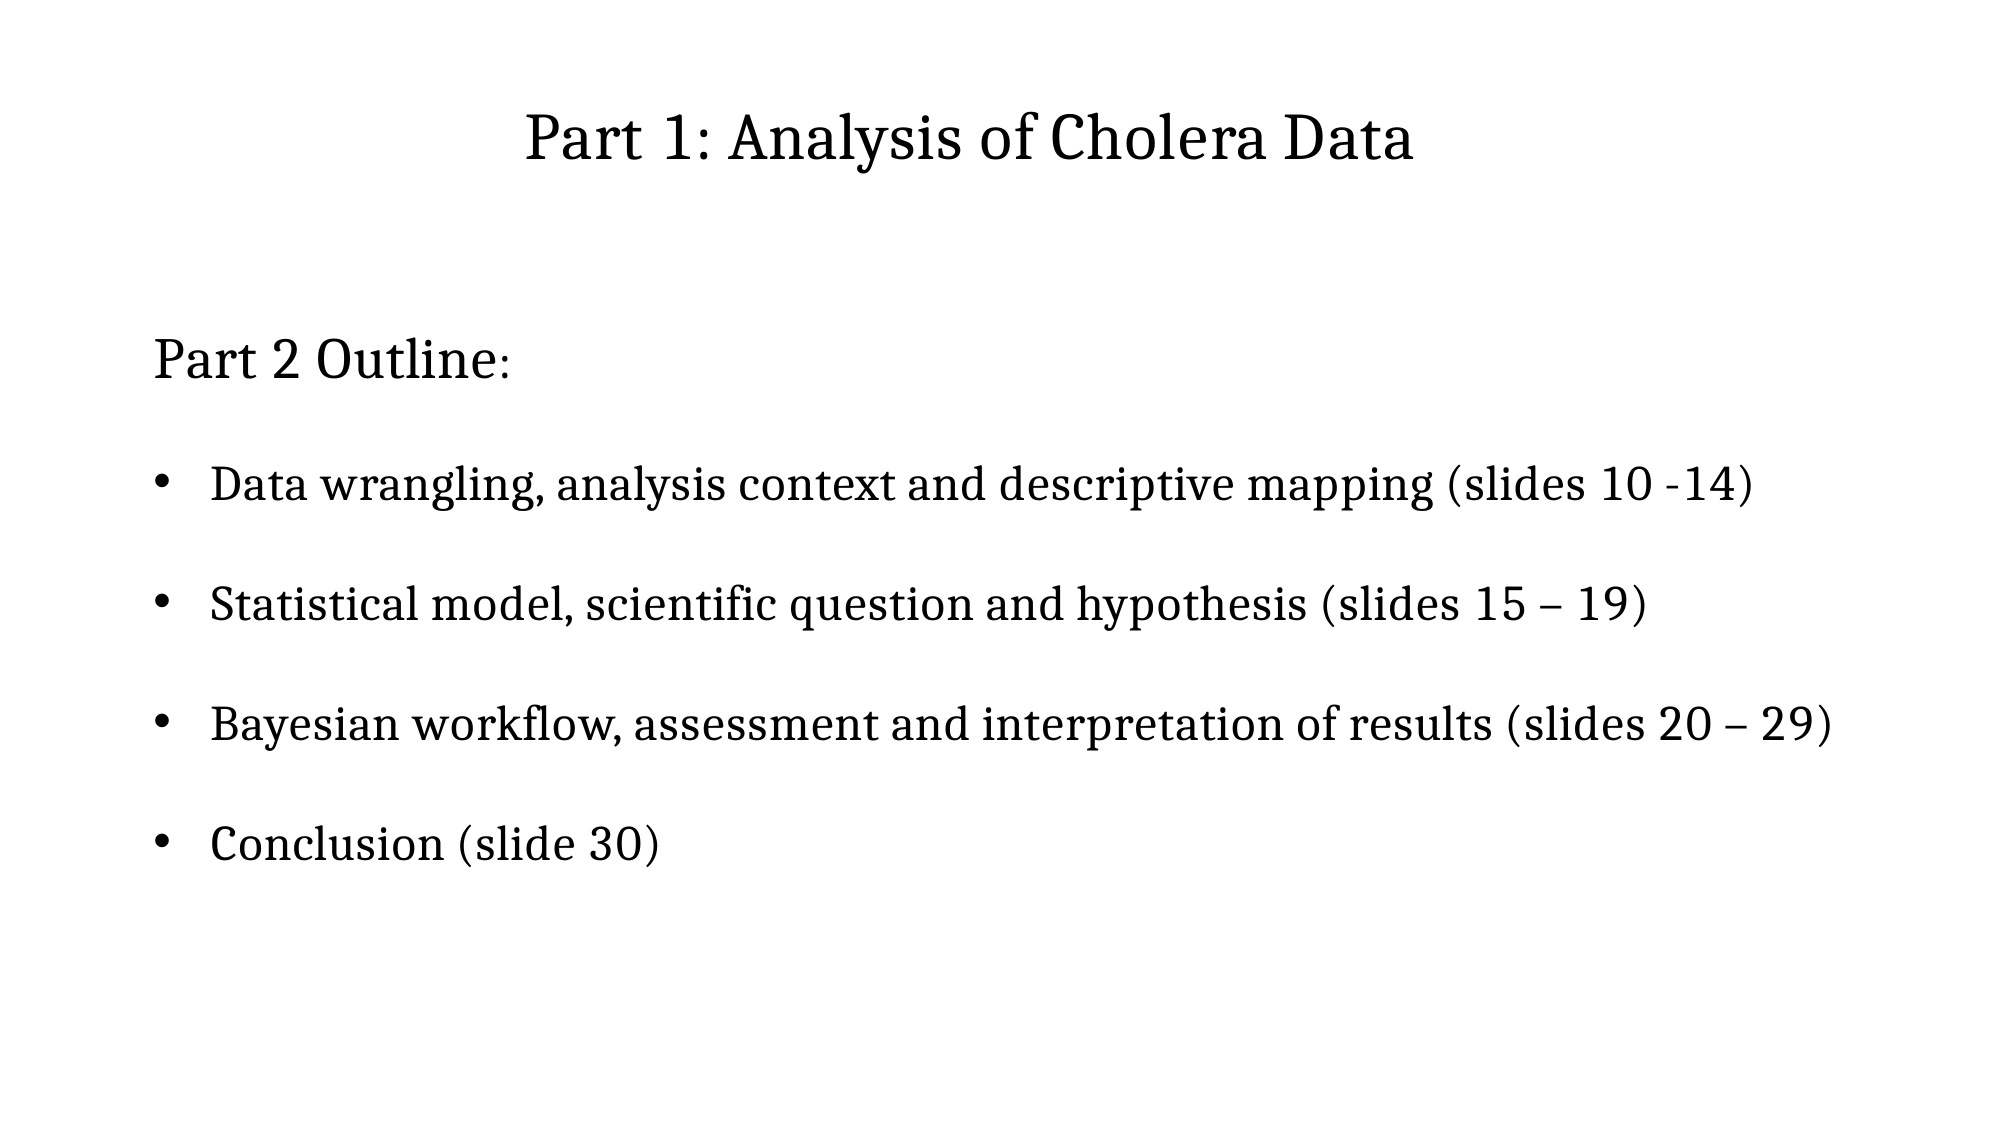

Part 1: Analysis of Cholera Data
Part 2 Outline:

Data wrangling, analysis context and descriptive mapping (slides 10 -14)

Statistical model, scientific question and hypothesis (slides 15 – 19)

Bayesian workflow, assessment and interpretation of results (slides 20 – 29)

Conclusion (slide 30)